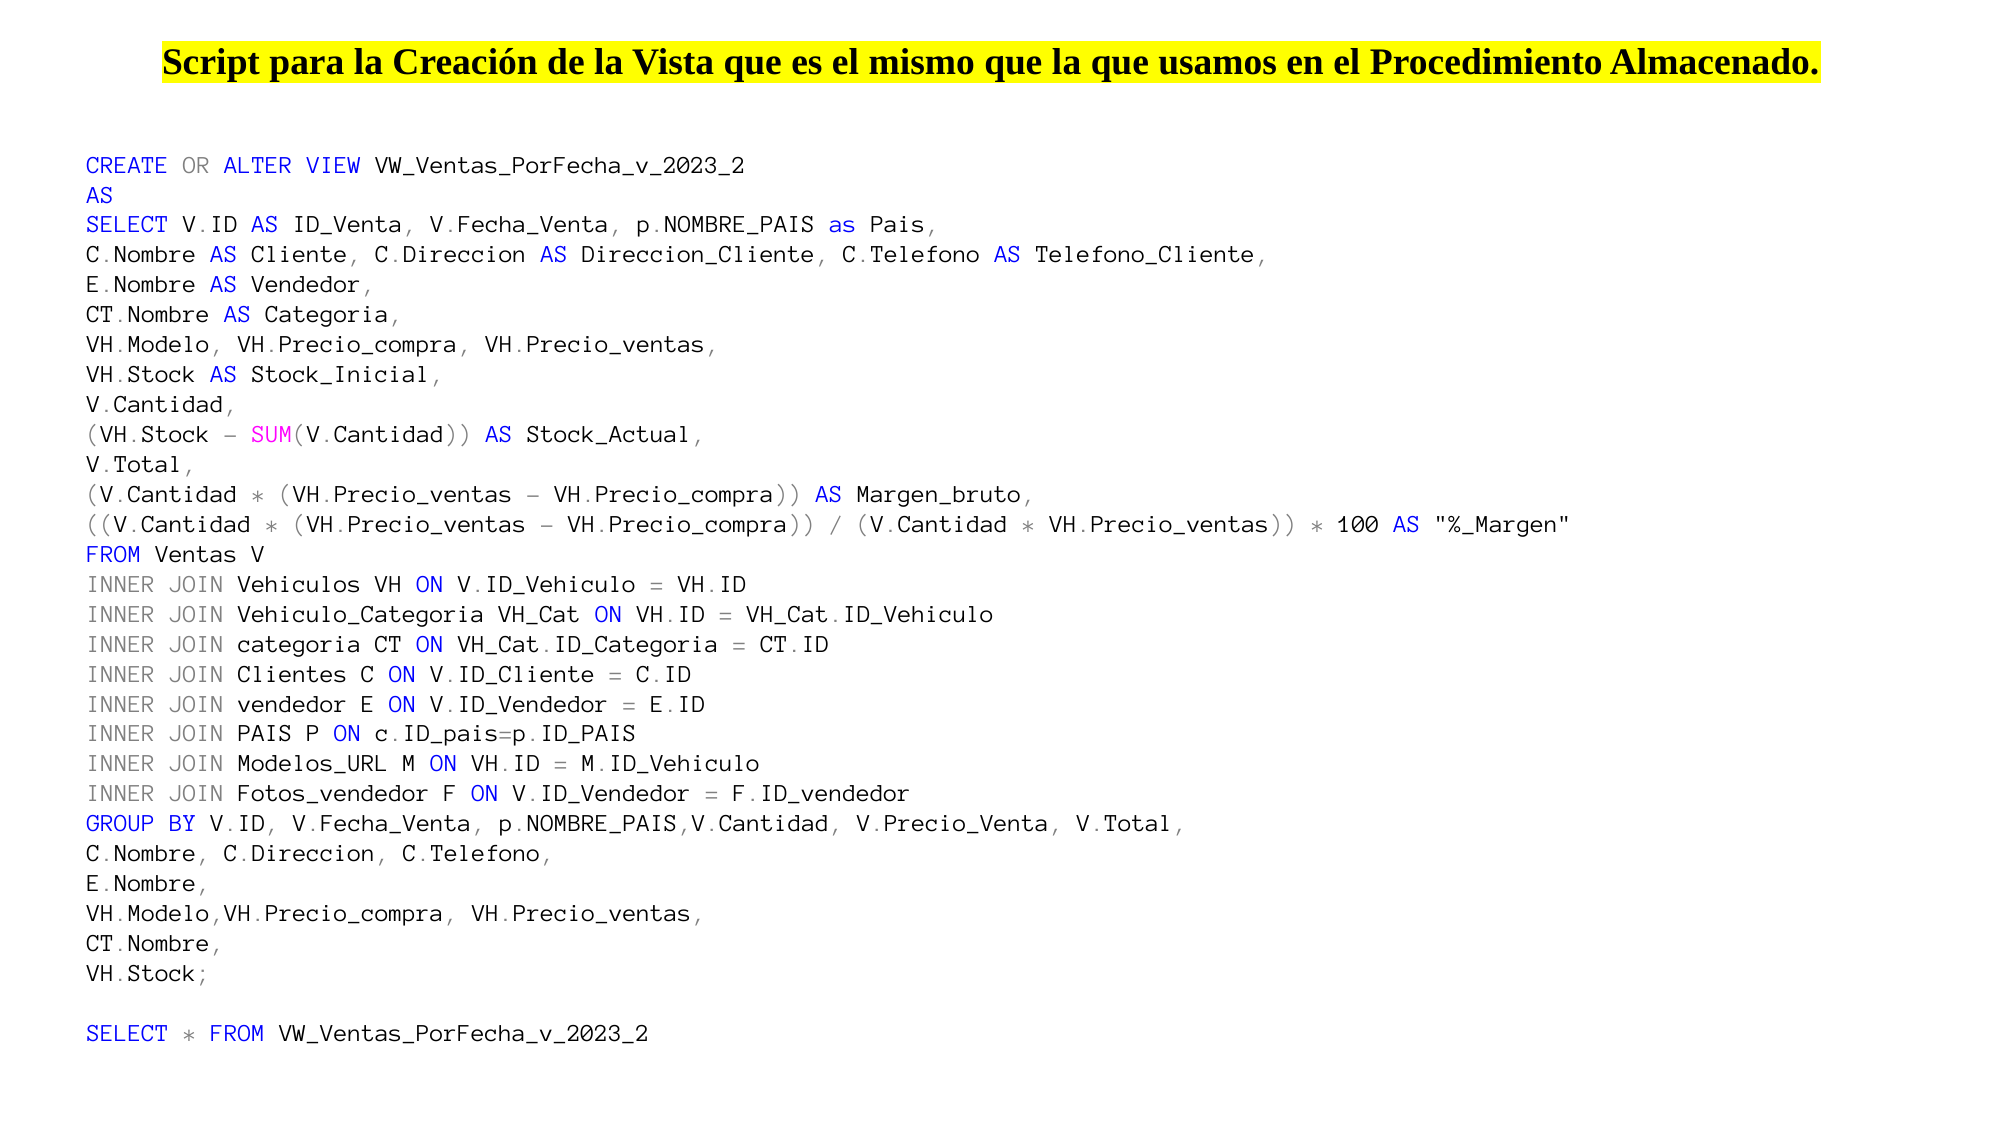

Script para la Creación de la Vista que es el mismo que la que usamos en el Procedimiento Almacenado.
CREATE OR ALTER VIEW VW_Ventas_PorFecha_v_2023_2
AS
SELECT V.ID AS ID_Venta, V.Fecha_Venta, p.NOMBRE_PAIS as Pais,
C.Nombre AS Cliente, C.Direccion AS Direccion_Cliente, C.Telefono AS Telefono_Cliente,
E.Nombre AS Vendedor,
CT.Nombre AS Categoria,
VH.Modelo, VH.Precio_compra, VH.Precio_ventas,
VH.Stock AS Stock_Inicial,
V.Cantidad,
(VH.Stock - SUM(V.Cantidad)) AS Stock_Actual,
V.Total,
(V.Cantidad * (VH.Precio_ventas - VH.Precio_compra)) AS Margen_bruto,
((V.Cantidad * (VH.Precio_ventas - VH.Precio_compra)) / (V.Cantidad * VH.Precio_ventas)) * 100 AS "%_Margen"
FROM Ventas V
INNER JOIN Vehiculos VH ON V.ID_Vehiculo = VH.ID
INNER JOIN Vehiculo_Categoria VH_Cat ON VH.ID = VH_Cat.ID_Vehiculo
INNER JOIN categoria CT ON VH_Cat.ID_Categoria = CT.ID
INNER JOIN Clientes C ON V.ID_Cliente = C.ID
INNER JOIN vendedor E ON V.ID_Vendedor = E.ID
INNER JOIN PAIS P ON c.ID_pais=p.ID_PAIS
INNER JOIN Modelos_URL M ON VH.ID = M.ID_Vehiculo
INNER JOIN Fotos_vendedor F ON V.ID_Vendedor = F.ID_vendedor
GROUP BY V.ID, V.Fecha_Venta, p.NOMBRE_PAIS,V.Cantidad, V.Precio_Venta, V.Total,
C.Nombre, C.Direccion, C.Telefono,
E.Nombre,
VH.Modelo,VH.Precio_compra, VH.Precio_ventas,
CT.Nombre,
VH.Stock;

SELECT * FROM VW_Ventas_PorFecha_v_2023_2